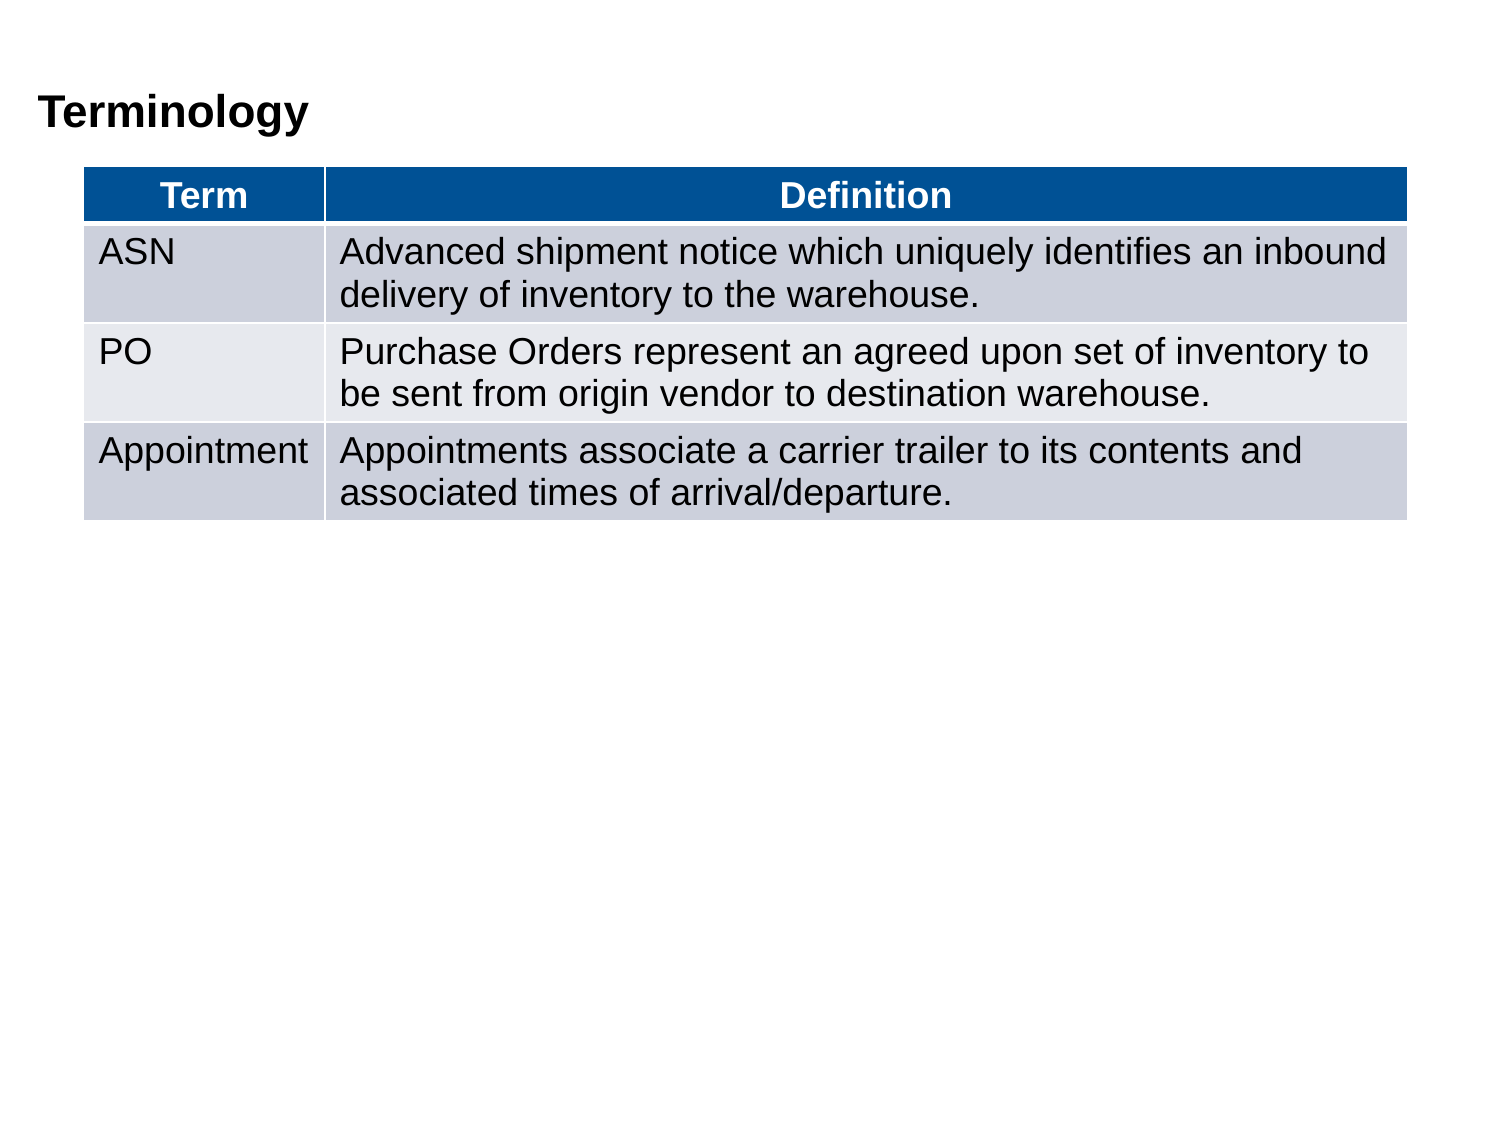

# Terminology
| Term | Definition |
| --- | --- |
| ASN | Advanced shipment notice which uniquely identifies an inbound delivery of inventory to the warehouse. |
| PO | Purchase Orders represent an agreed upon set of inventory to be sent from origin vendor to destination warehouse. |
| Appointment | Appointments associate a carrier trailer to its contents and associated times of arrival/departure. |